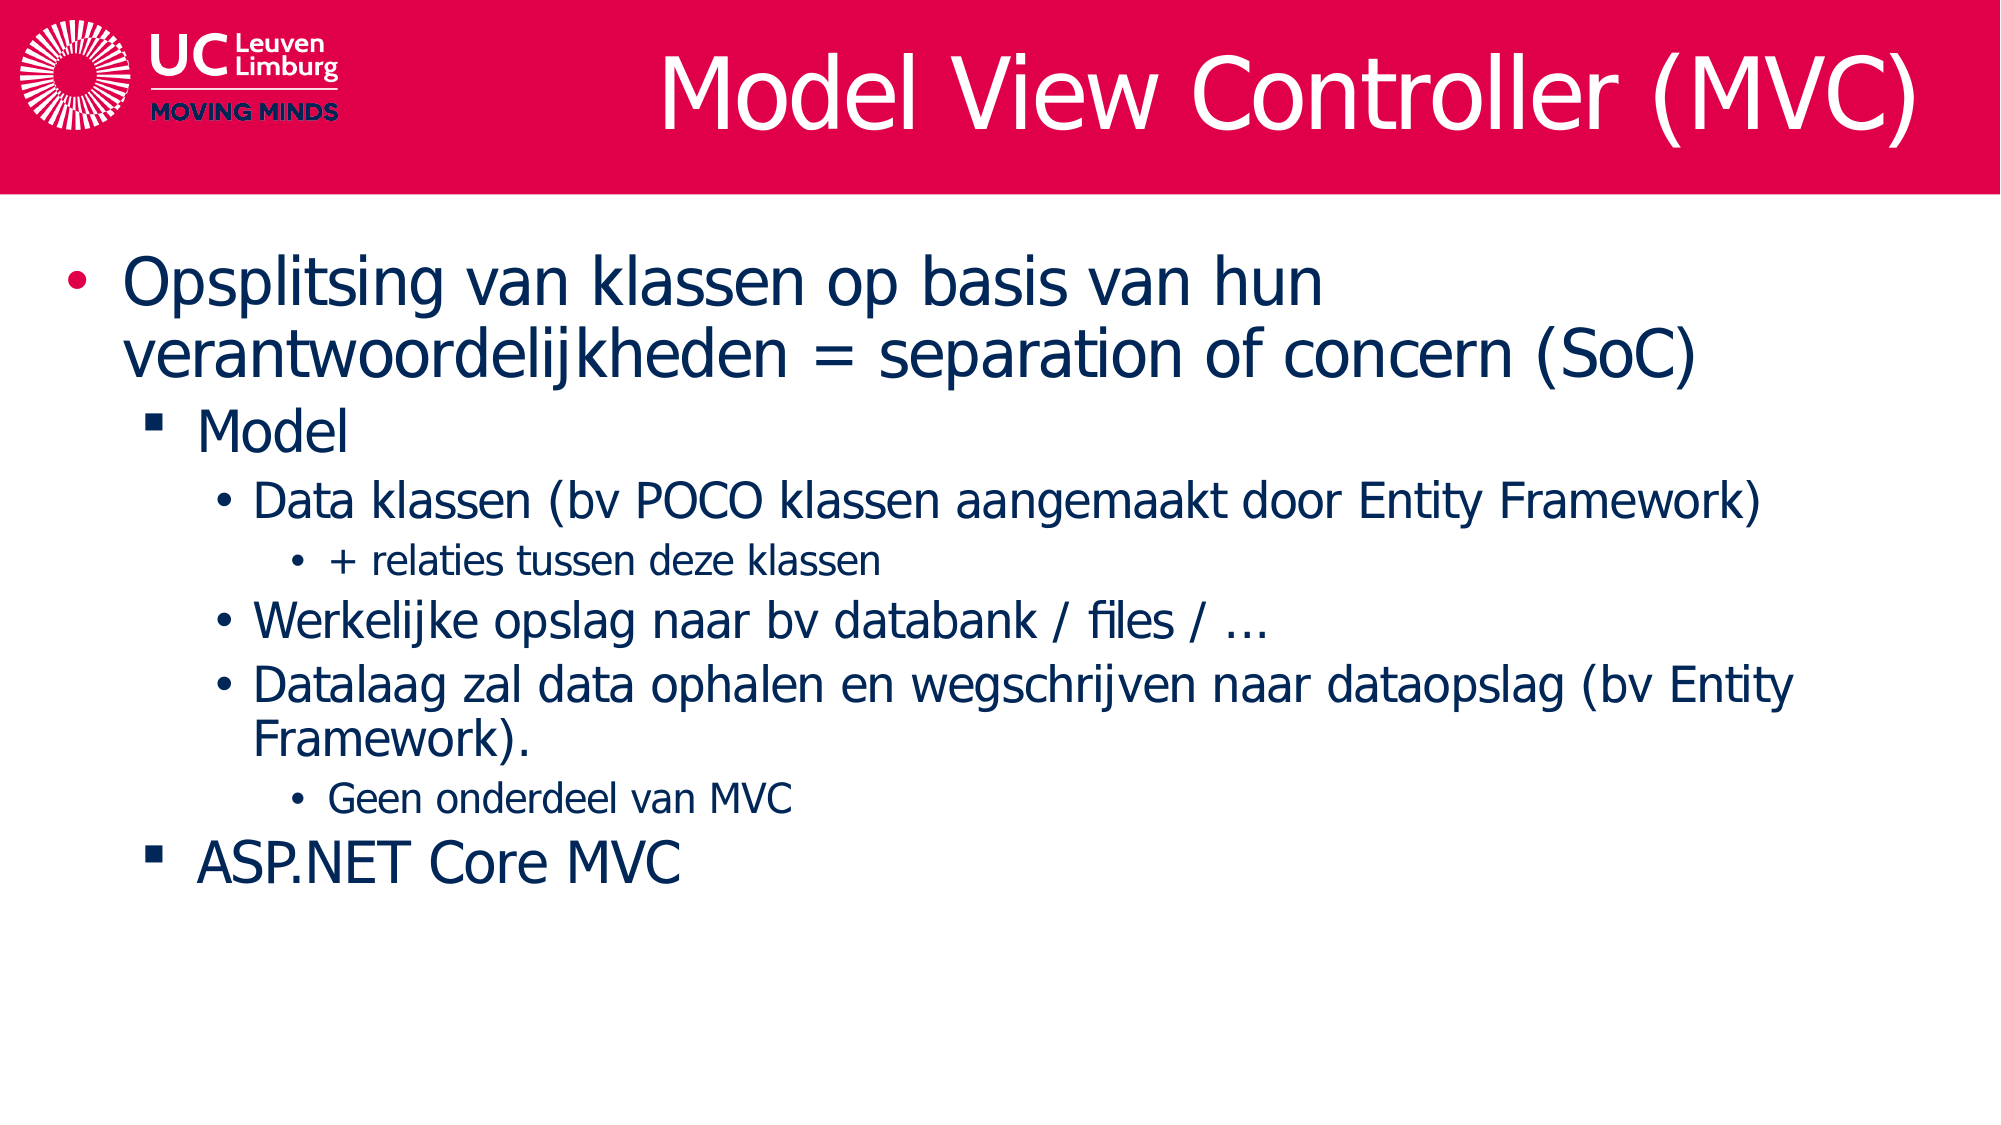

# Model View Controller (MVC)
Opsplitsing van klassen op basis van hun verantwoordelijkheden = separation of concern (SoC)
Model
Data klassen (bv POCO klassen aangemaakt door Entity Framework)
+ relaties tussen deze klassen
Werkelijke opslag naar bv databank / files / ...
Datalaag zal data ophalen en wegschrijven naar dataopslag (bv Entity Framework).
Geen onderdeel van MVC
ASP.NET Core MVC